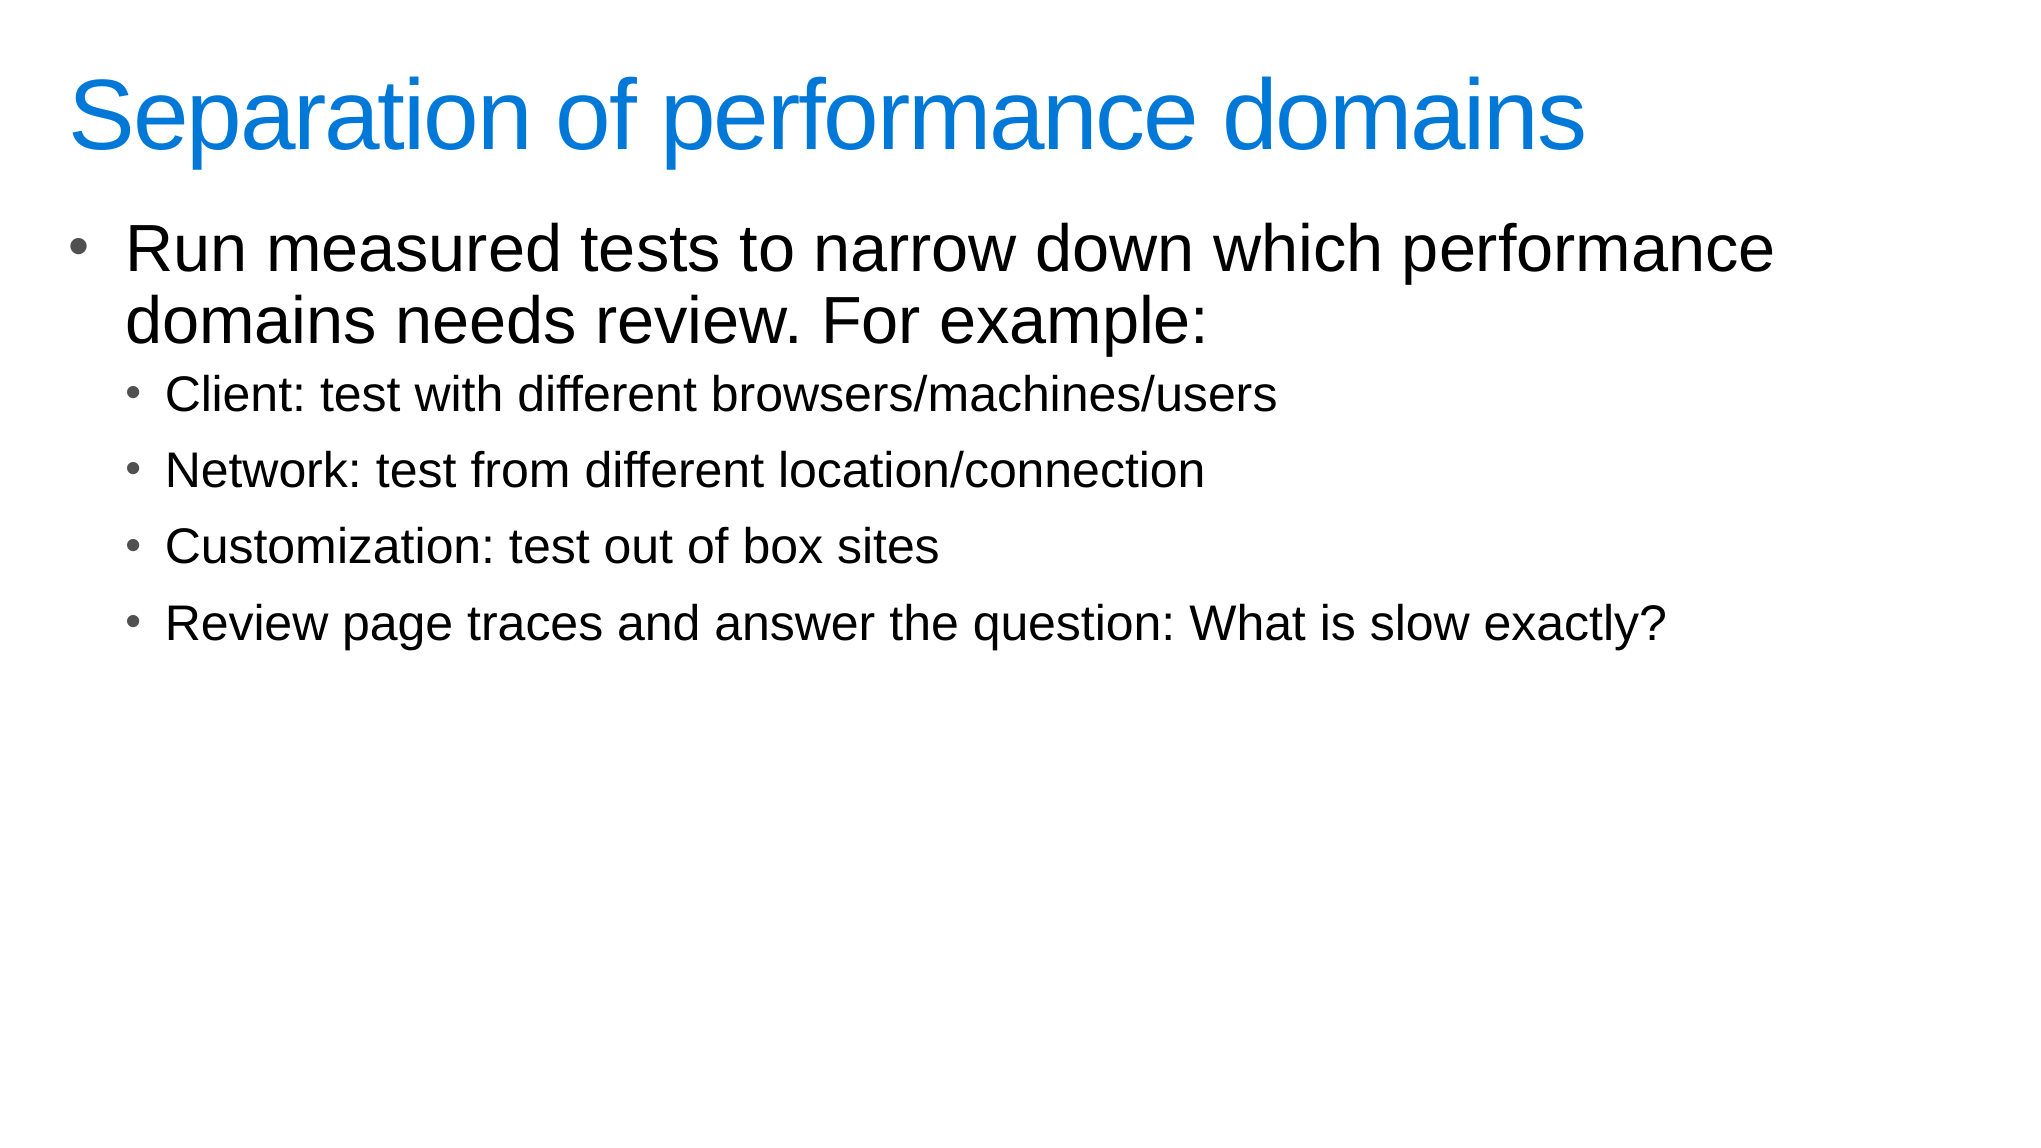

# Separation of performance domains
Run measured tests to narrow down which performance domains needs review. For example:
Client: test with different browsers/machines/users
Network: test from different location/connection
Customization: test out of box sites
Review page traces and answer the question: What is slow exactly?